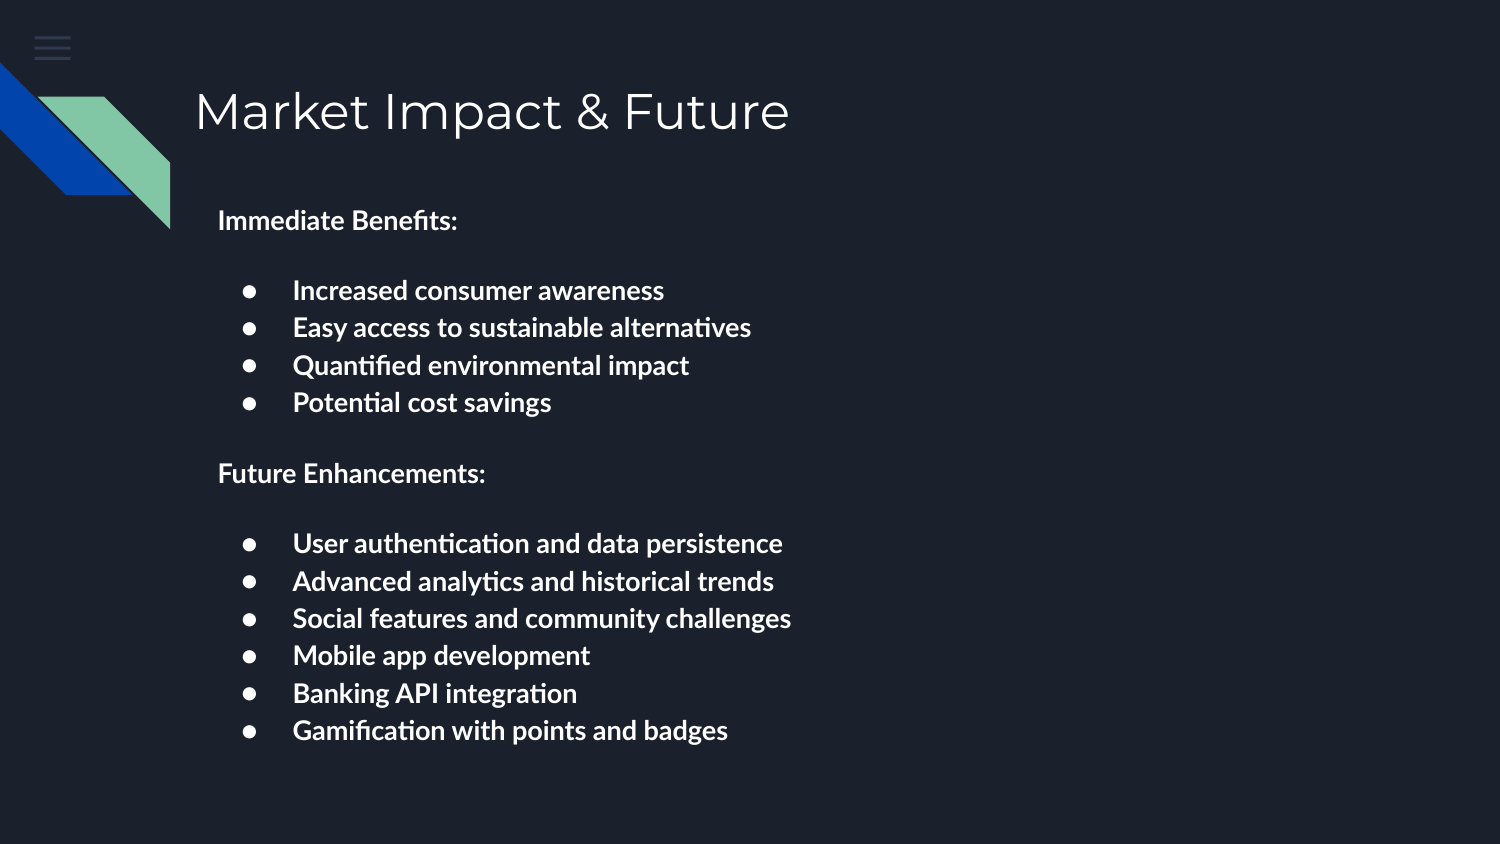

# Market Impact & Future
Immediate Benefits:
Increased consumer awareness
Easy access to sustainable alternatives
Quantified environmental impact
Potential cost savings
Future Enhancements:
User authentication and data persistence
Advanced analytics and historical trends
Social features and community challenges
Mobile app development
Banking API integration
Gamification with points and badges